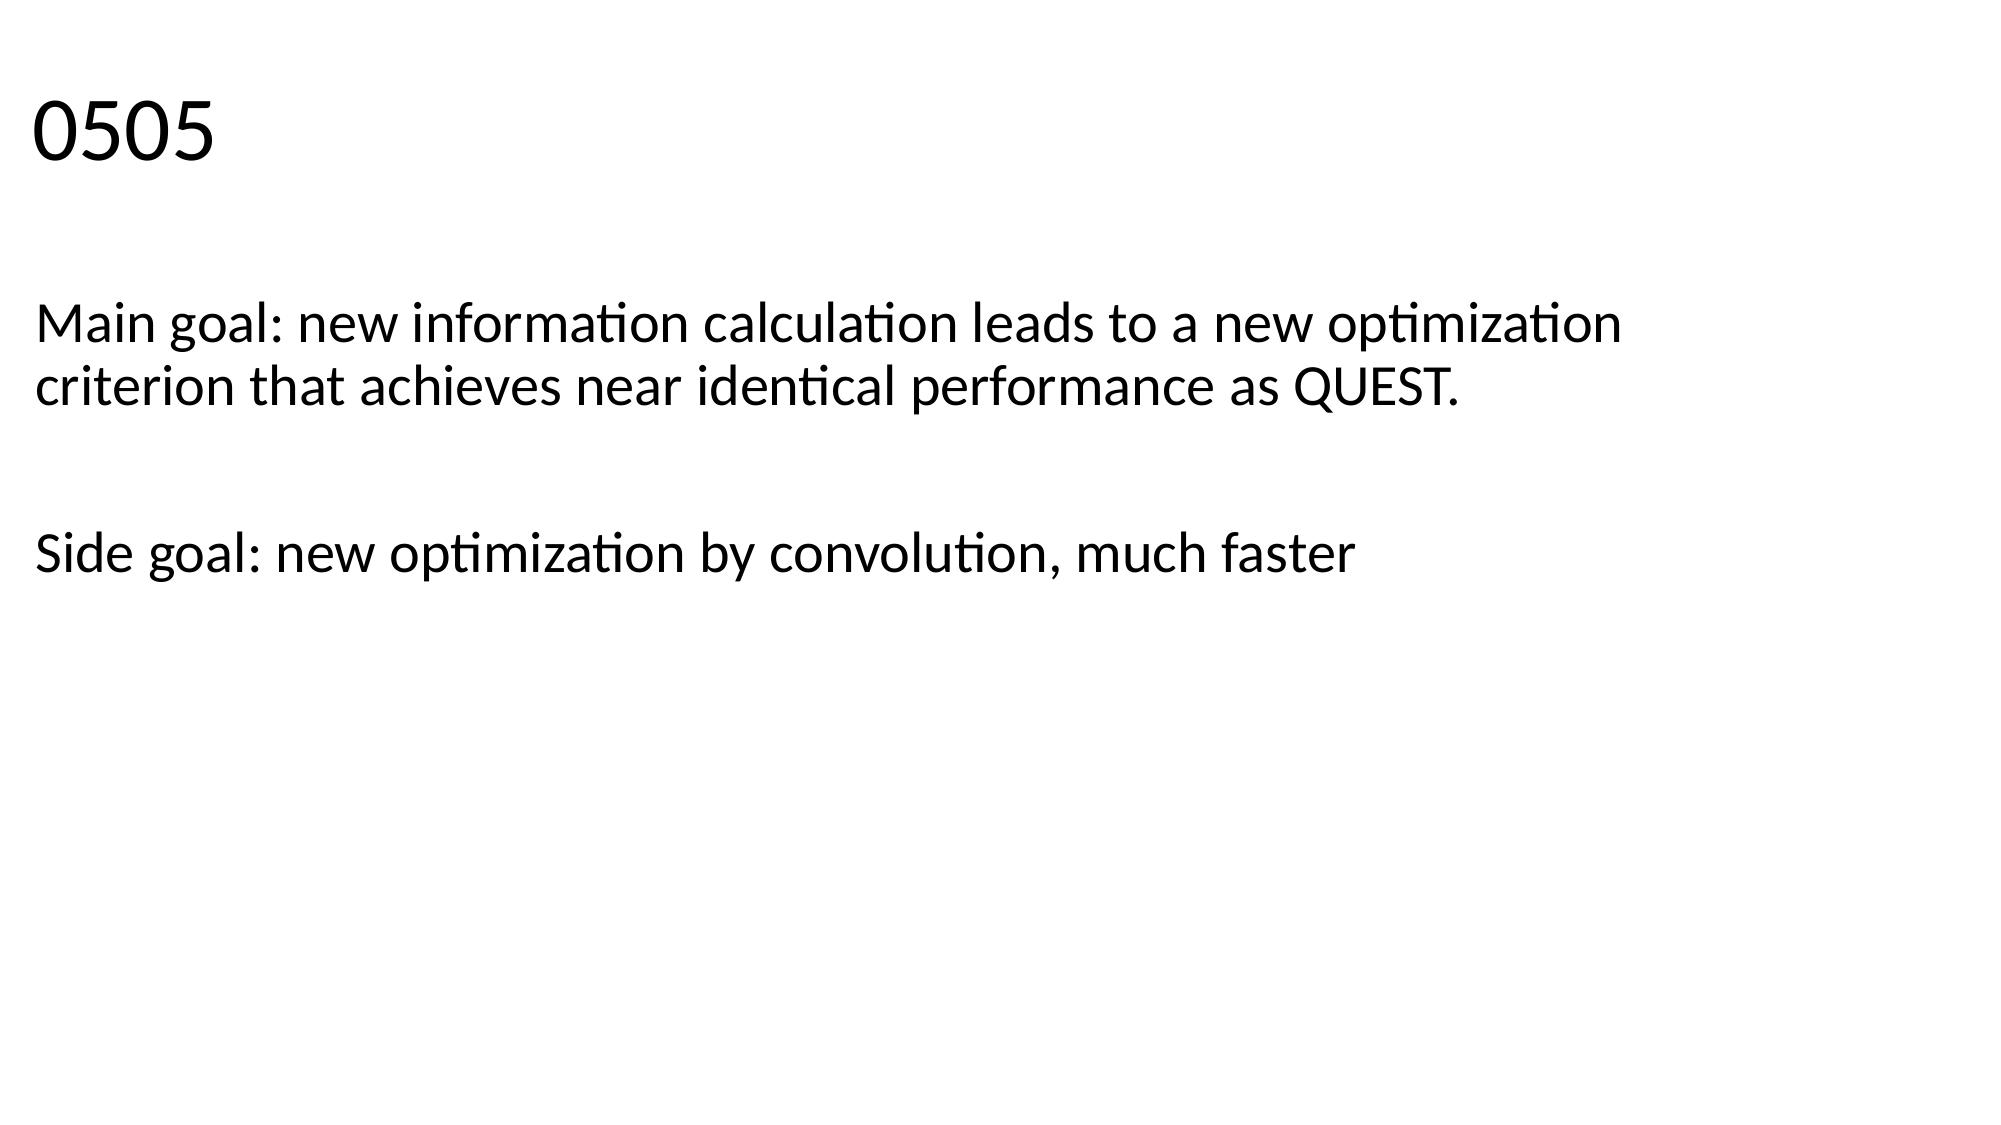

# 0505
Main goal: new information calculation leads to a new optimization criterion that achieves near identical performance as QUEST.

Side goal: new optimization by convolution, much faster